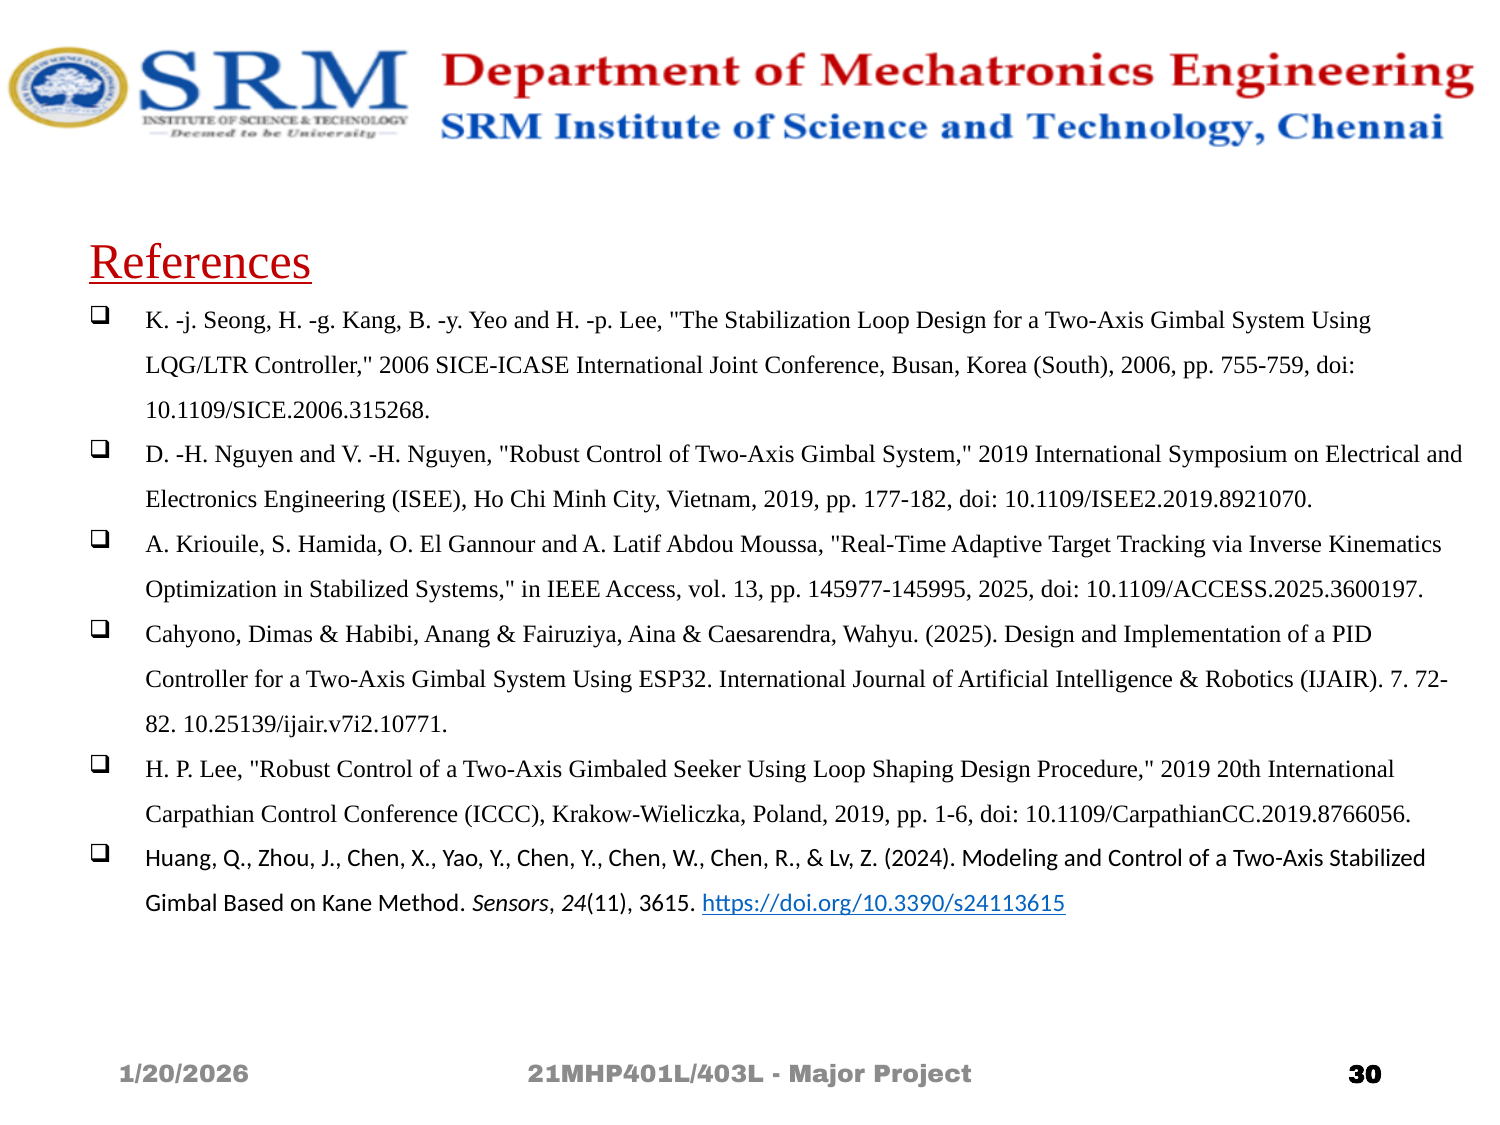

References
K. -j. Seong, H. -g. Kang, B. -y. Yeo and H. -p. Lee, "The Stabilization Loop Design for a Two-Axis Gimbal System Using LQG/LTR Controller," 2006 SICE-ICASE International Joint Conference, Busan, Korea (South), 2006, pp. 755-759, doi: 10.1109/SICE.2006.315268.
D. -H. Nguyen and V. -H. Nguyen, "Robust Control of Two-Axis Gimbal System," 2019 International Symposium on Electrical and Electronics Engineering (ISEE), Ho Chi Minh City, Vietnam, 2019, pp. 177-182, doi: 10.1109/ISEE2.2019.8921070.
A. Kriouile, S. Hamida, O. El Gannour and A. Latif Abdou Moussa, "Real-Time Adaptive Target Tracking via Inverse Kinematics Optimization in Stabilized Systems," in IEEE Access, vol. 13, pp. 145977-145995, 2025, doi: 10.1109/ACCESS.2025.3600197.
Cahyono, Dimas & Habibi, Anang & Fairuziya, Aina & Caesarendra, Wahyu. (2025). Design and Implementation of a PID Controller for a Two-Axis Gimbal System Using ESP32. International Journal of Artificial Intelligence & Robotics (IJAIR). 7. 72-82. 10.25139/ijair.v7i2.10771.
H. P. Lee, "Robust Control of a Two-Axis Gimbaled Seeker Using Loop Shaping Design Procedure," 2019 20th International Carpathian Control Conference (ICCC), Krakow-Wieliczka, Poland, 2019, pp. 1-6, doi: 10.1109/CarpathianCC.2019.8766056.
Huang, Q., Zhou, J., Chen, X., Yao, Y., Chen, Y., Chen, W., Chen, R., & Lv, Z. (2024). Modeling and Control of a Two-Axis Stabilized Gimbal Based on Kane Method. Sensors, 24(11), 3615. https://doi.org/10.3390/s24113615

1/20/2026
21MHP401L/403L - Major Project
30